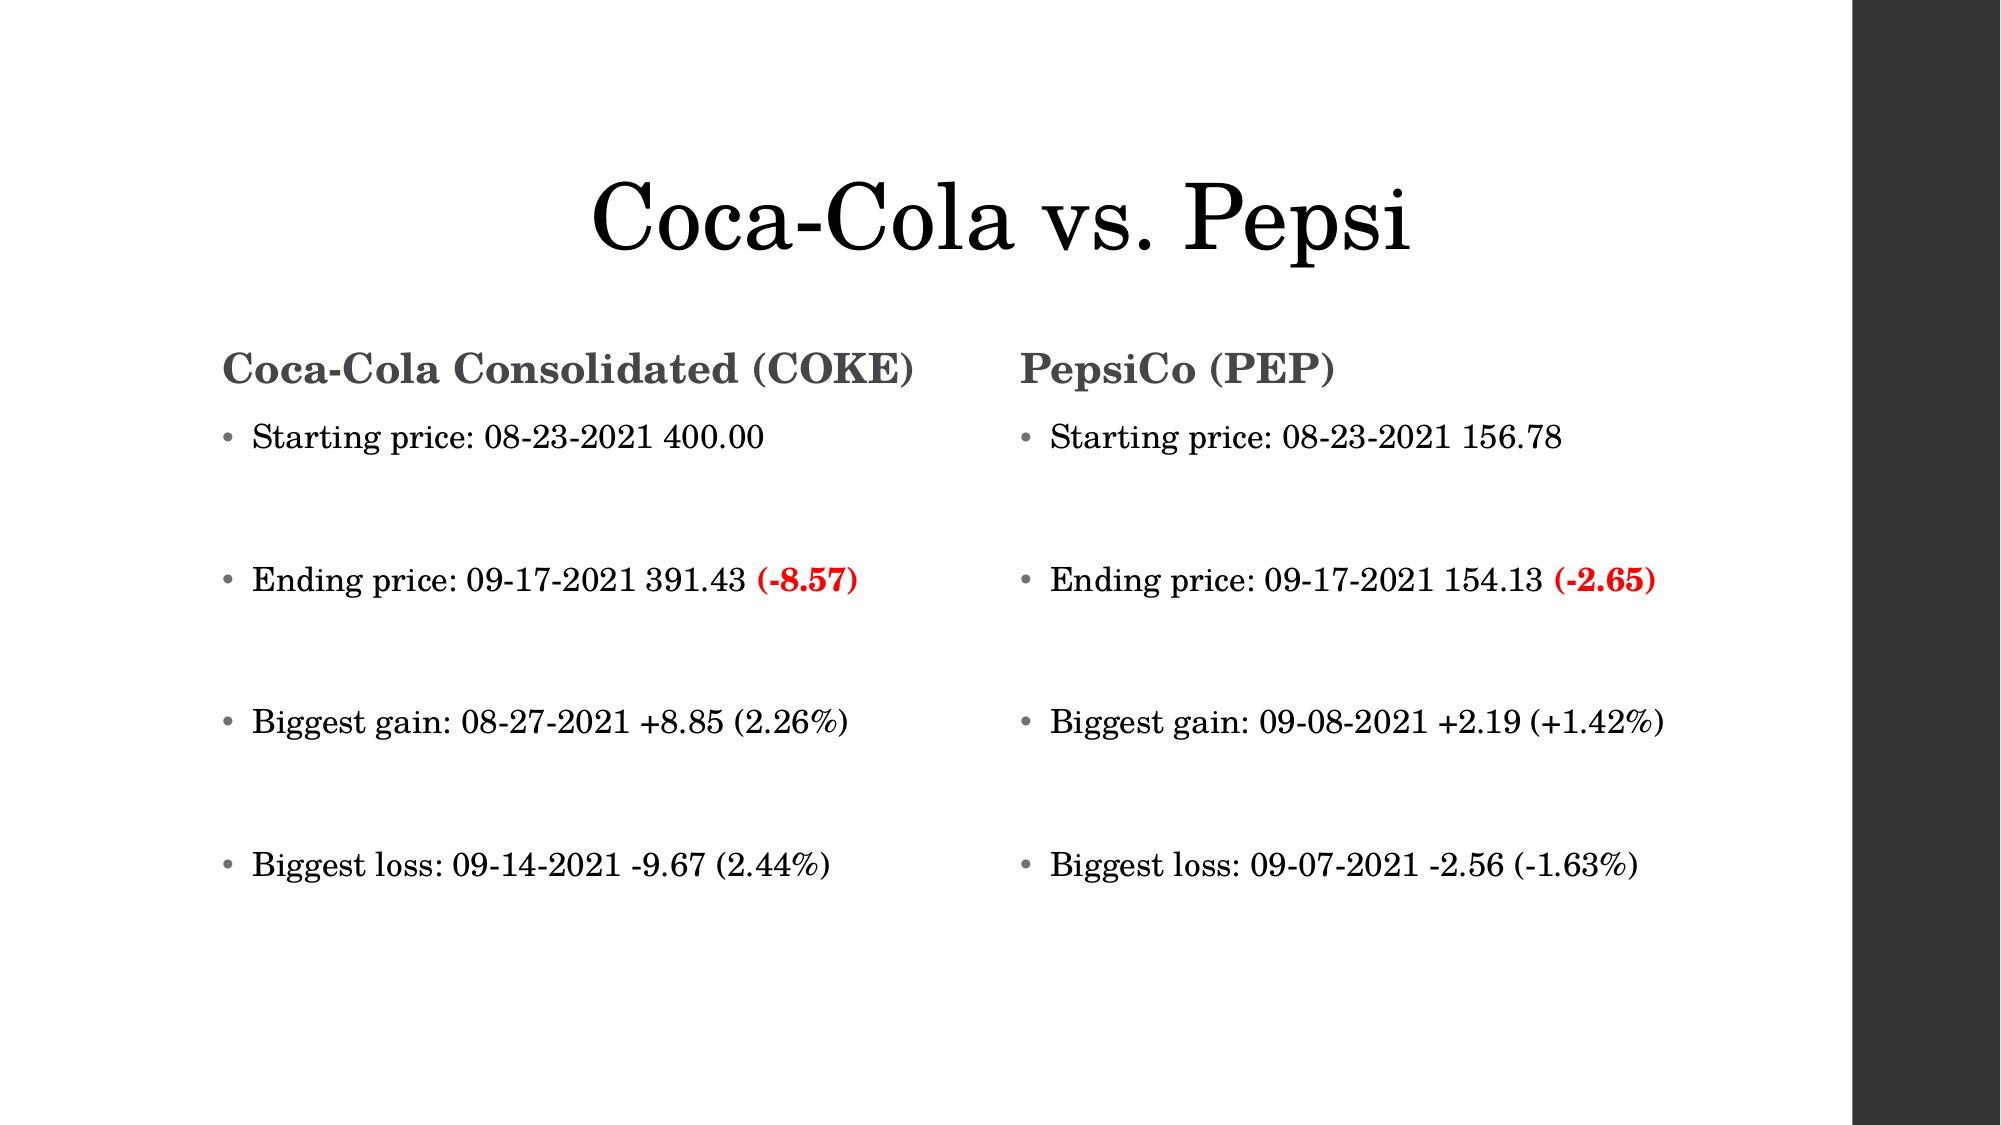

# Coca-Cola vs. Pepsi
Coca-Cola Consolidated (COKE)
PepsiCo (PEP)
Starting price: 08-23-2021 400.00

Ending price: 09-17-2021 391.43 (-8.57)

Biggest gain: 08-27-2021 +8.85 (2.26%)

Biggest loss: 09-14-2021 -9.67 (2.44%)

Starting price: 08-23-2021 156.78

Ending price: 09-17-2021 154.13 (-2.65)

Biggest gain: 09-08-2021 +2.19 (+1.42%)

Biggest loss: 09-07-2021 -2.56 (-1.63%)